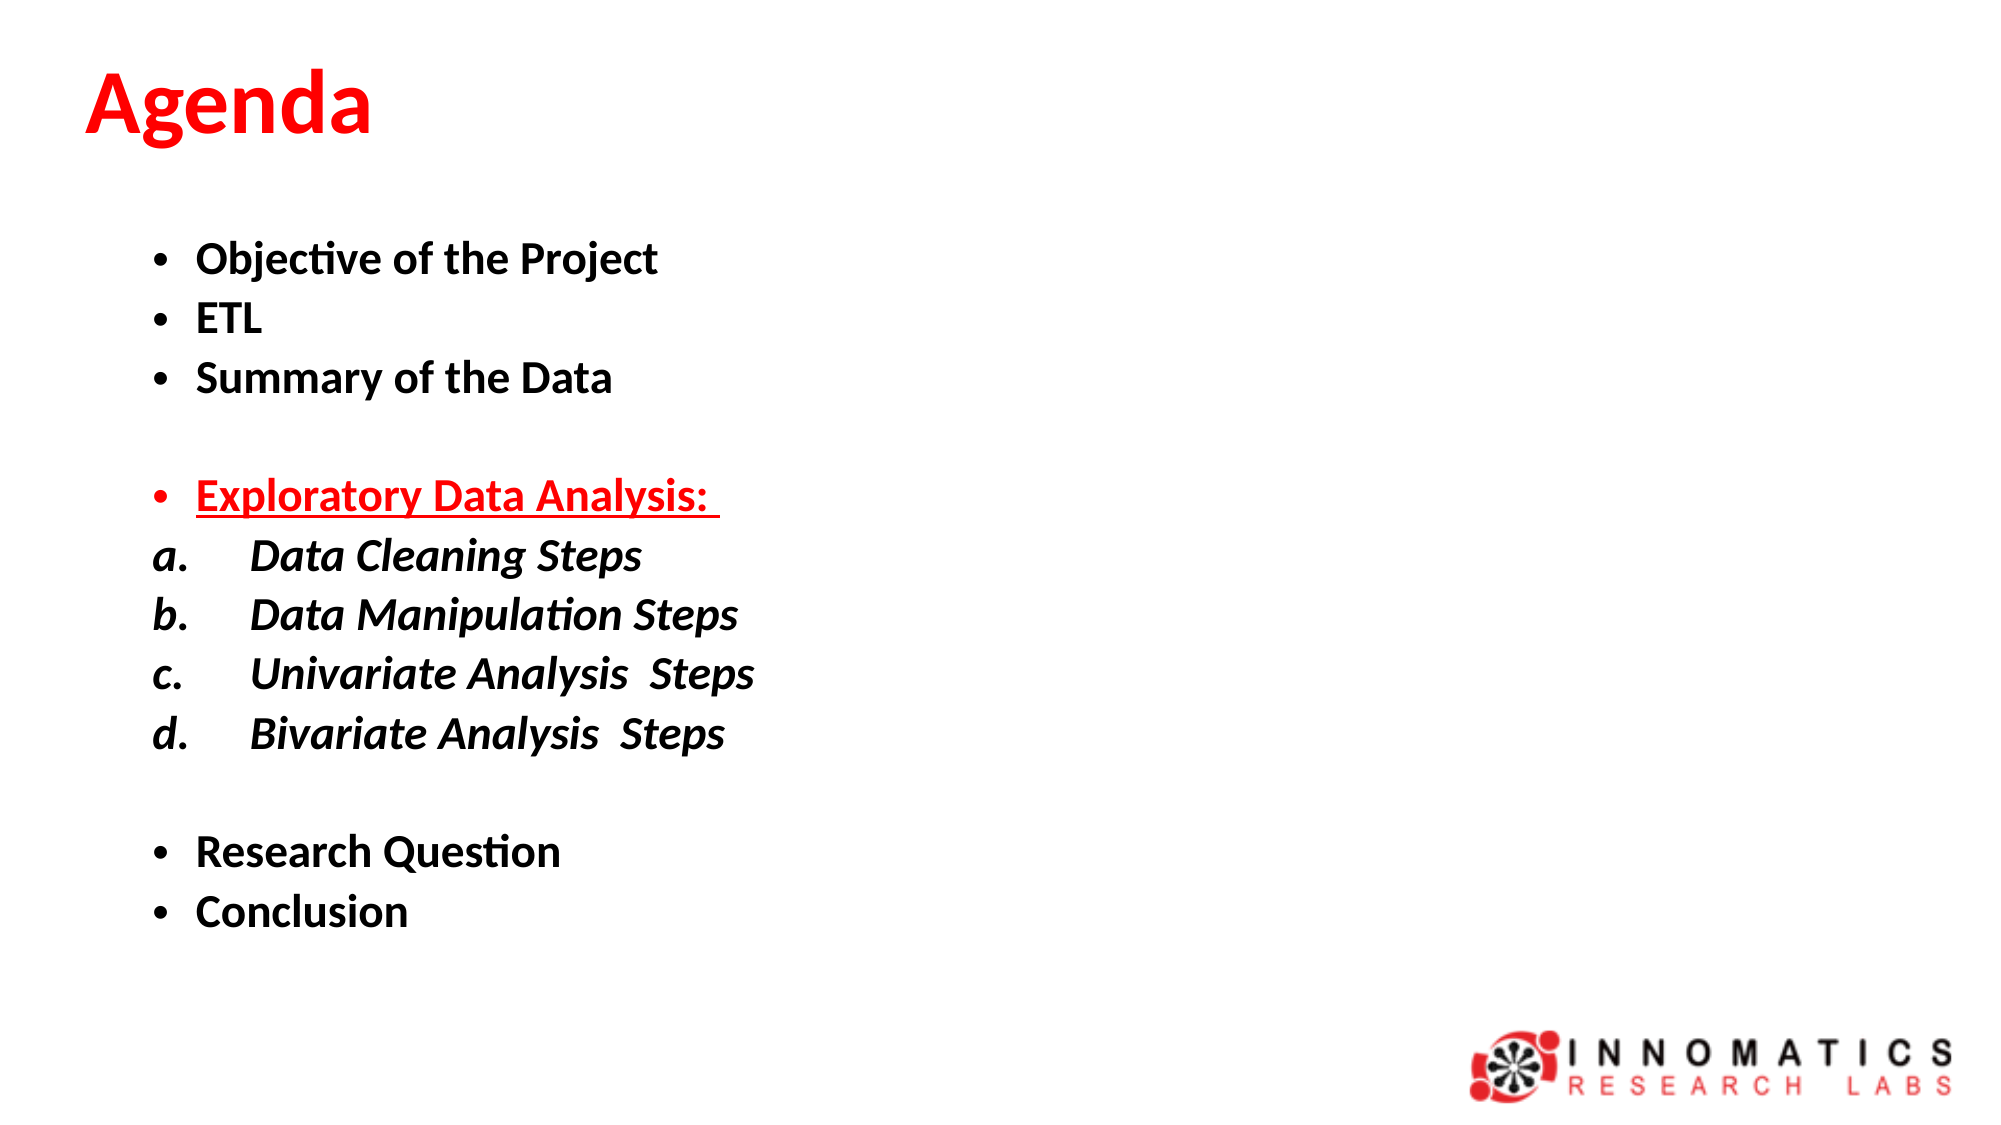

# Agenda
Objective of the Project
ETL
Summary of the Data

Exploratory Data Analysis:
Data Cleaning Steps
Data Manipulation Steps
Univariate Analysis  Steps
Bivariate Analysis  Steps

Research Question
Conclusion